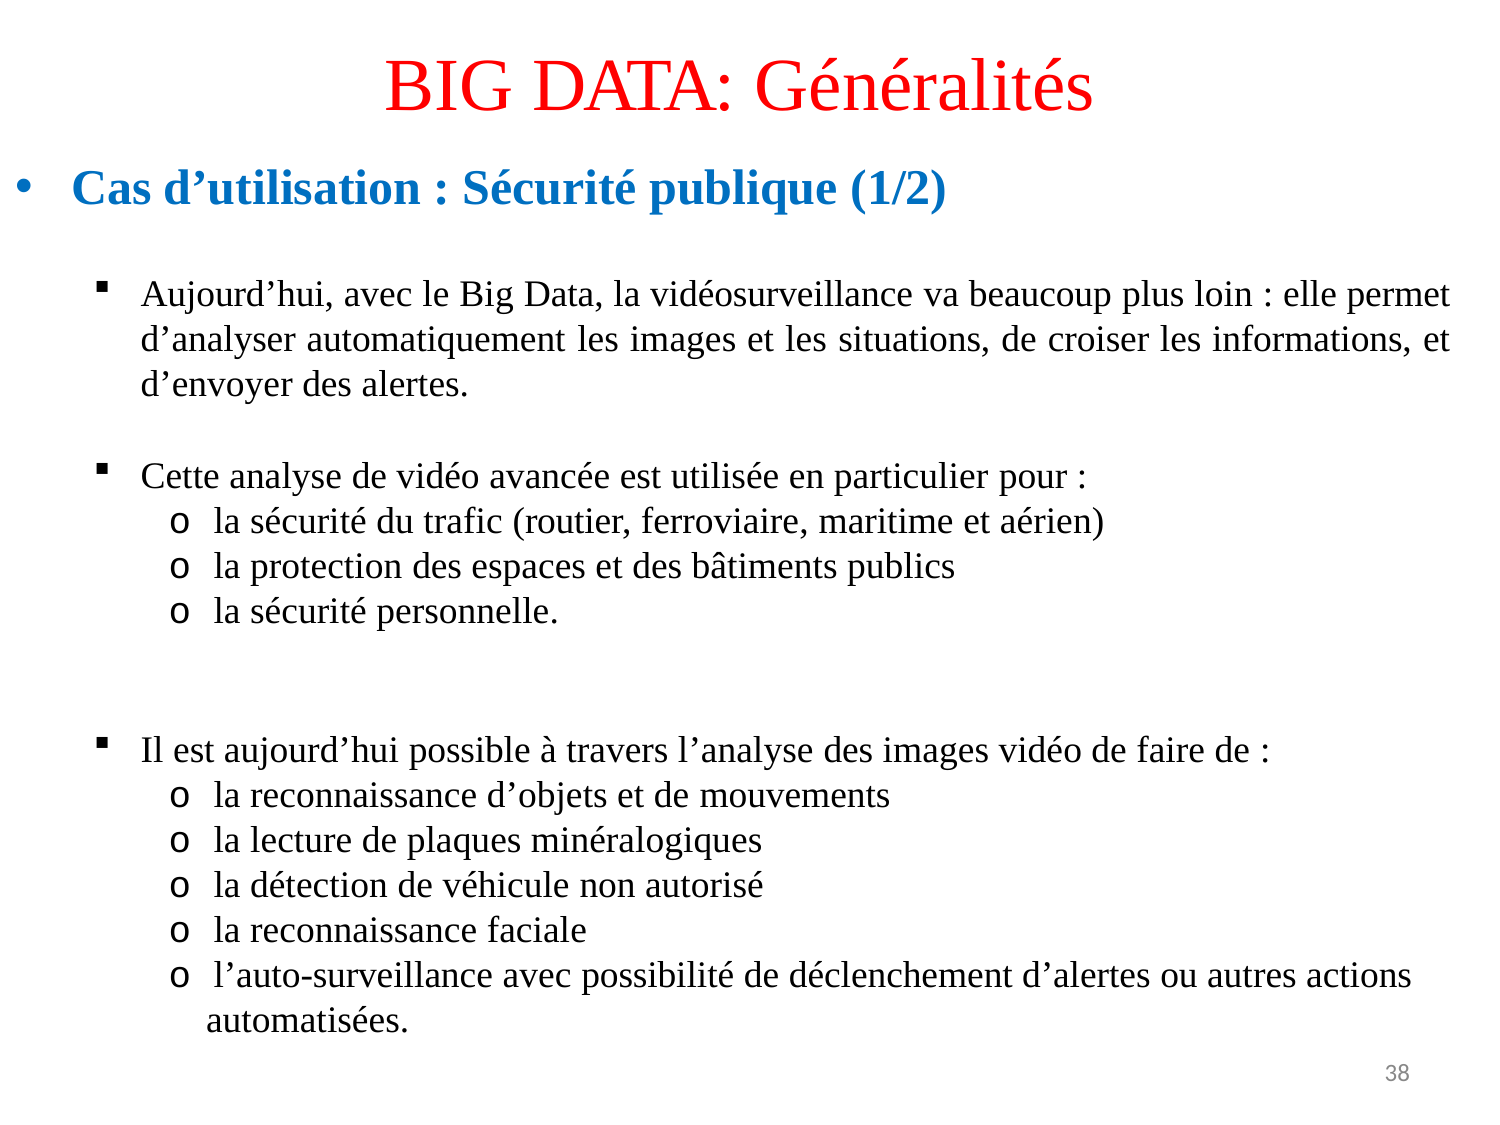

# BIG DATA: Généralités
Cas d’utilisation : Sécurité publique (1/2)

Aujourd’hui, avec le Big Data, la vidéosurveillance va beaucoup plus loin : elle permet  d’analyser automatiquement les images et les situations, de croiser les informations, et  d’envoyer des alertes.

Cette analyse de vidéo avancée est utilisée en particulier pour :
o la sécurité du trafic (routier, ferroviaire, maritime et aérien)
o la protection des espaces et des bâtiments publics
o la sécurité personnelle.

Il est aujourd’hui possible à travers l’analyse des images vidéo de faire de :
o la reconnaissance d’objets et de mouvements
o la lecture de plaques minéralogiques
o la détection de véhicule non autorisé
o la reconnaissance faciale
o l’auto-surveillance avec possibilité de déclenchement d’alertes ou autres actions  automatisées.
38